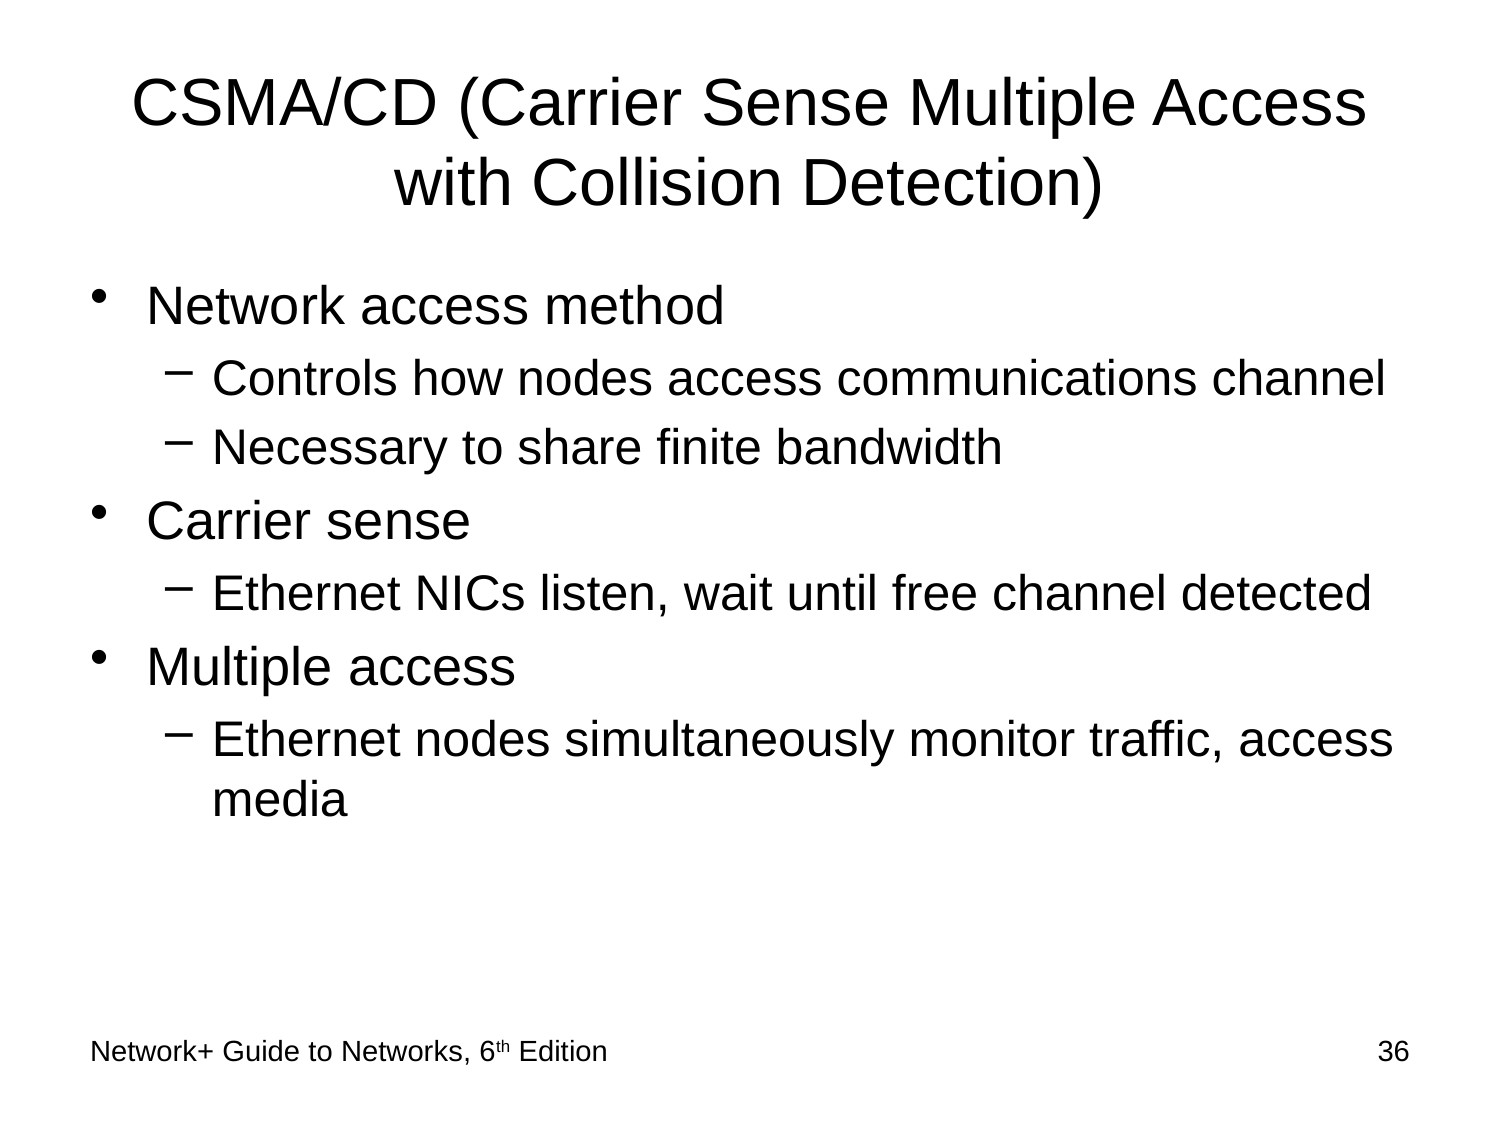

# CSMA/CD (Carrier Sense Multiple Access with Collision Detection)
Network access method
Controls how nodes access communications channel
Necessary to share finite bandwidth
Carrier sense
Ethernet NICs listen, wait until free channel detected
Multiple access
Ethernet nodes simultaneously monitor traffic, access media
Network+ Guide to Networks, 6th Edition
36